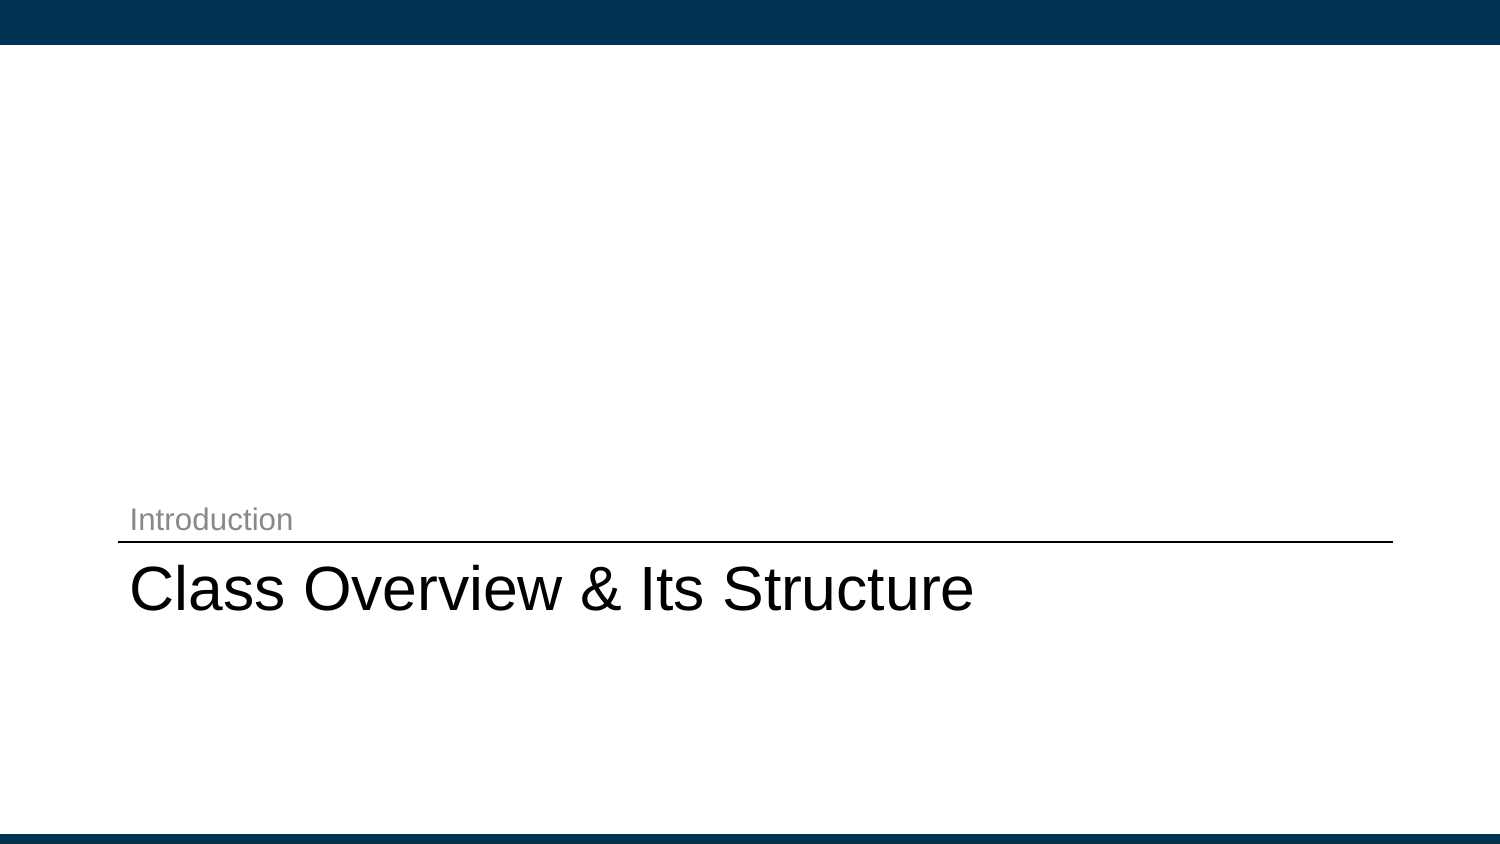

Introduction
# Class Overview & Its Structure